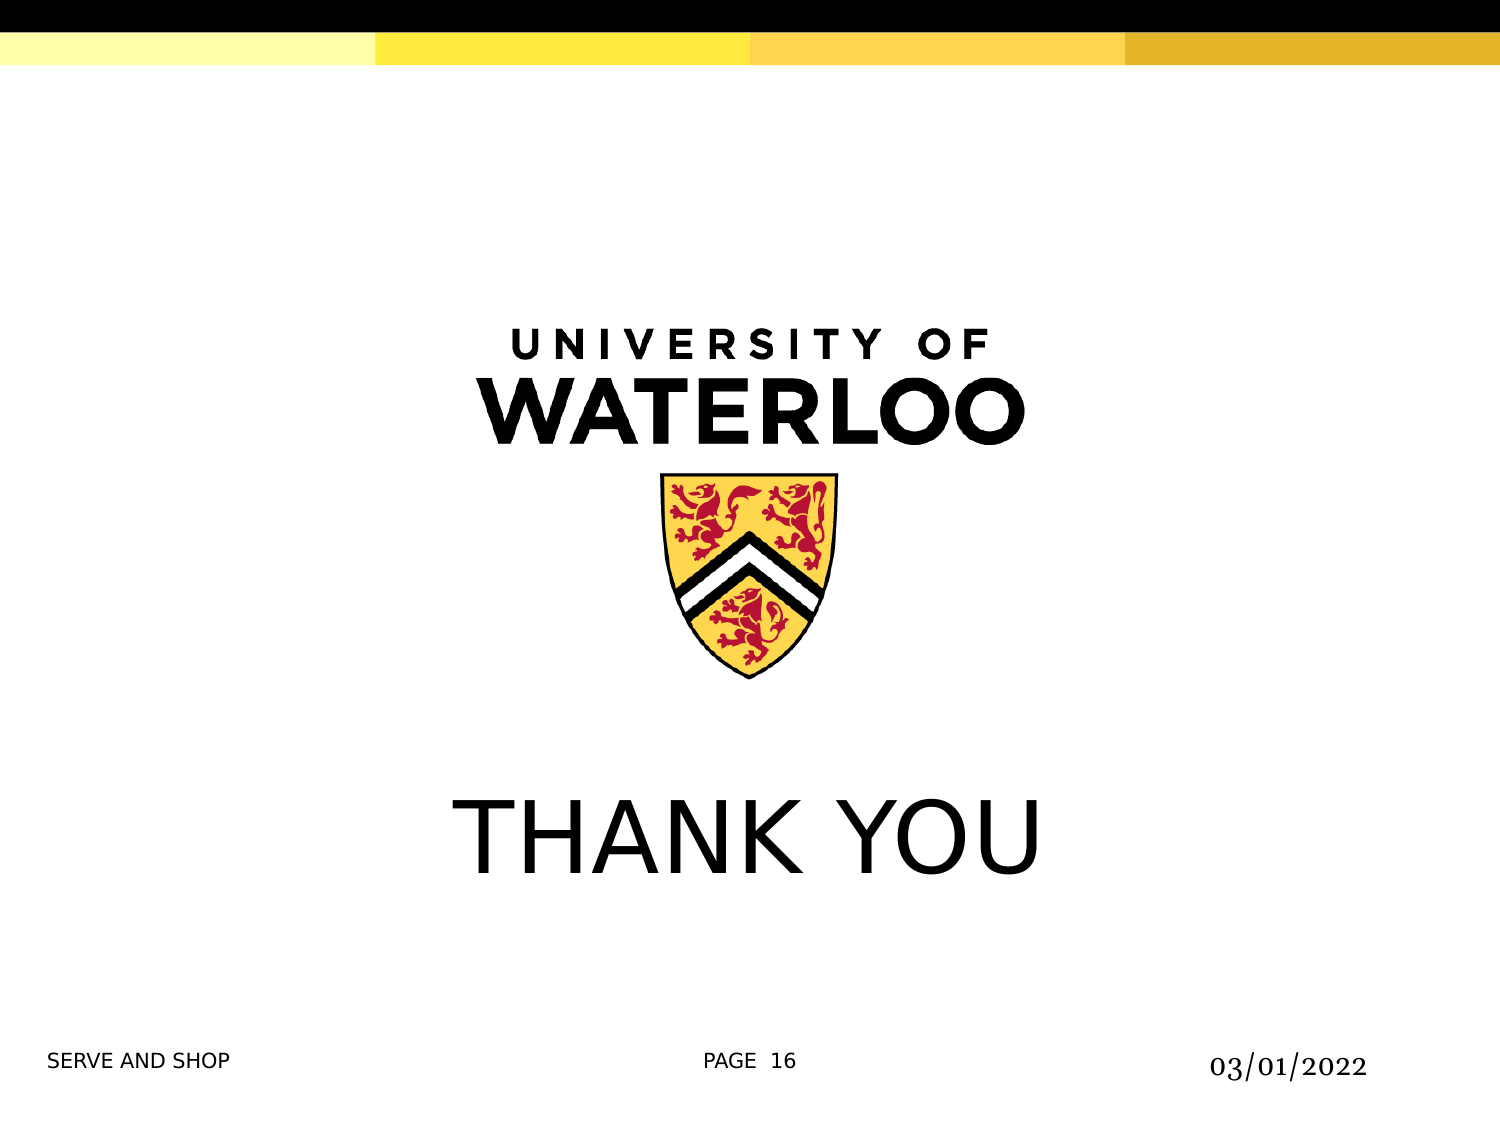

# THANK YOU
03/01/2022
SERVE AND SHOP
PAGE  16